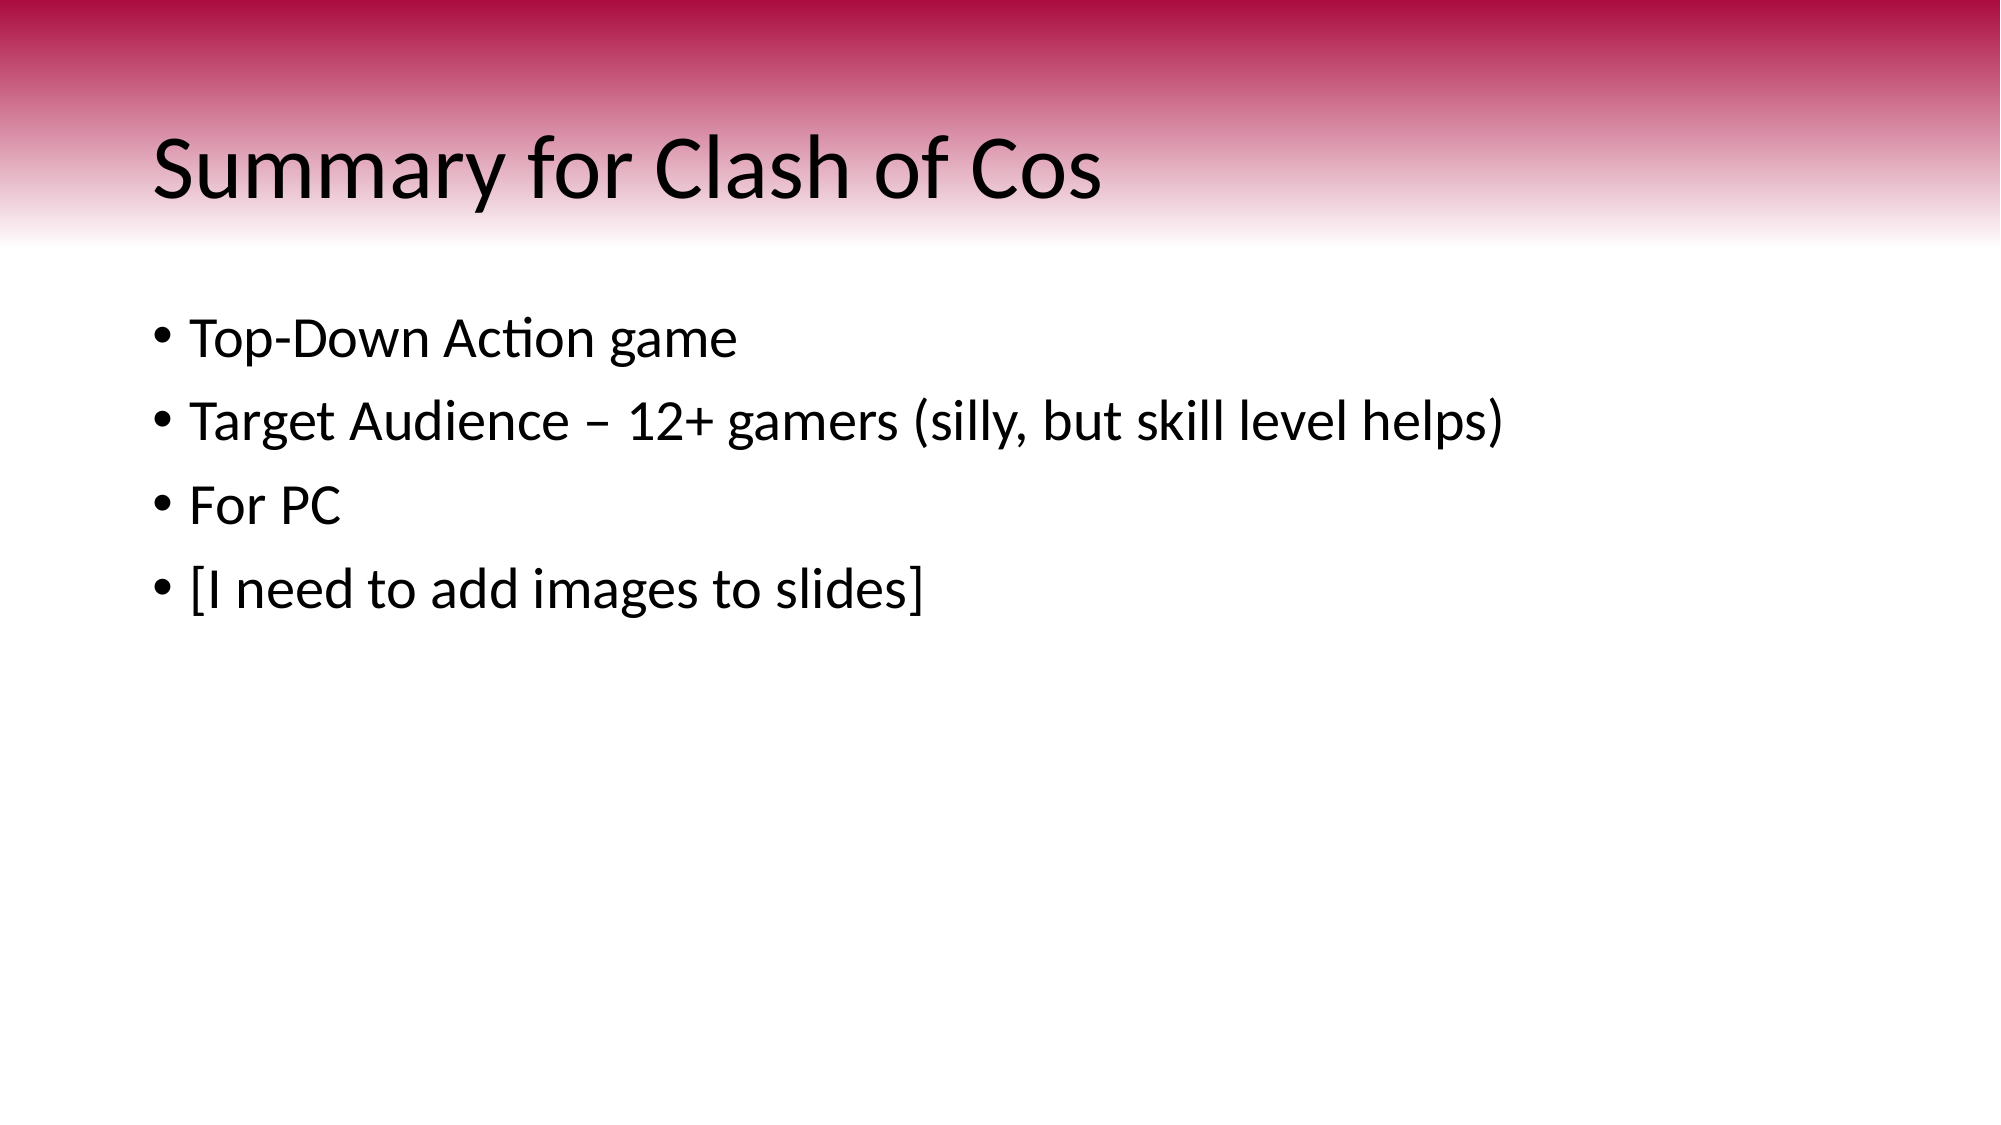

# Summary for Clash of Cos
Top-Down Action game
Target Audience – 12+ gamers (silly, but skill level helps)
For PC
[I need to add images to slides]